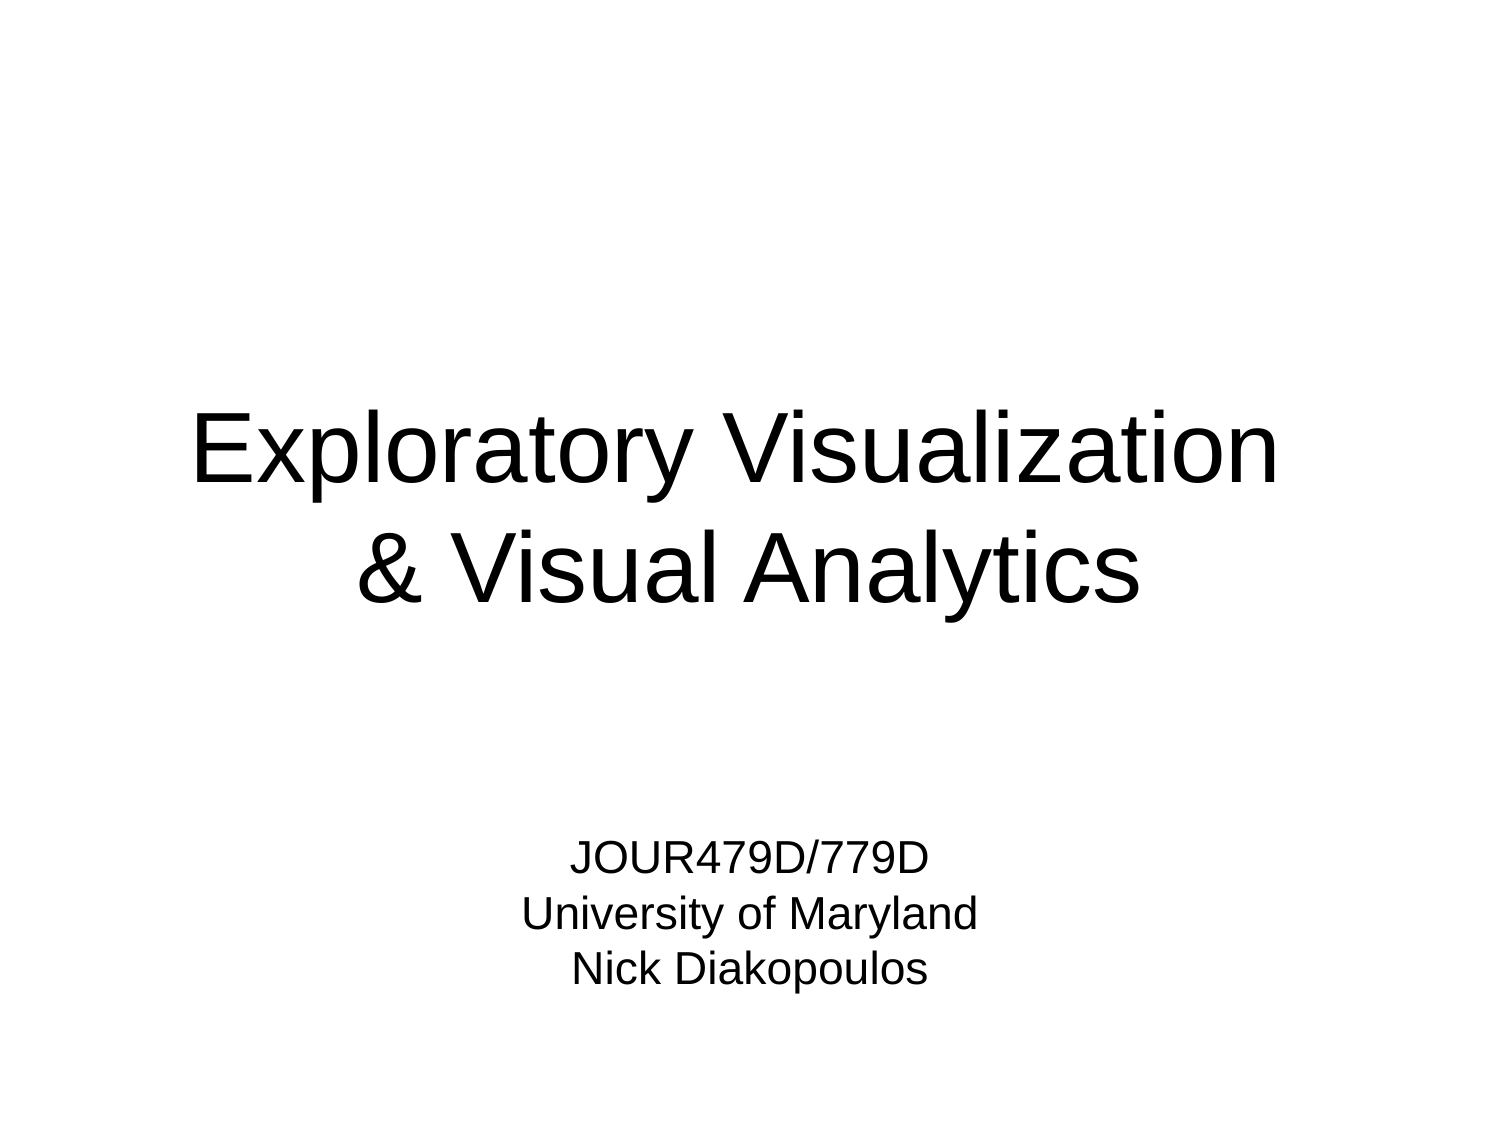

Exploratory Visualization
& Visual Analytics
JOUR479D/779D
University of Maryland
Nick Diakopoulos